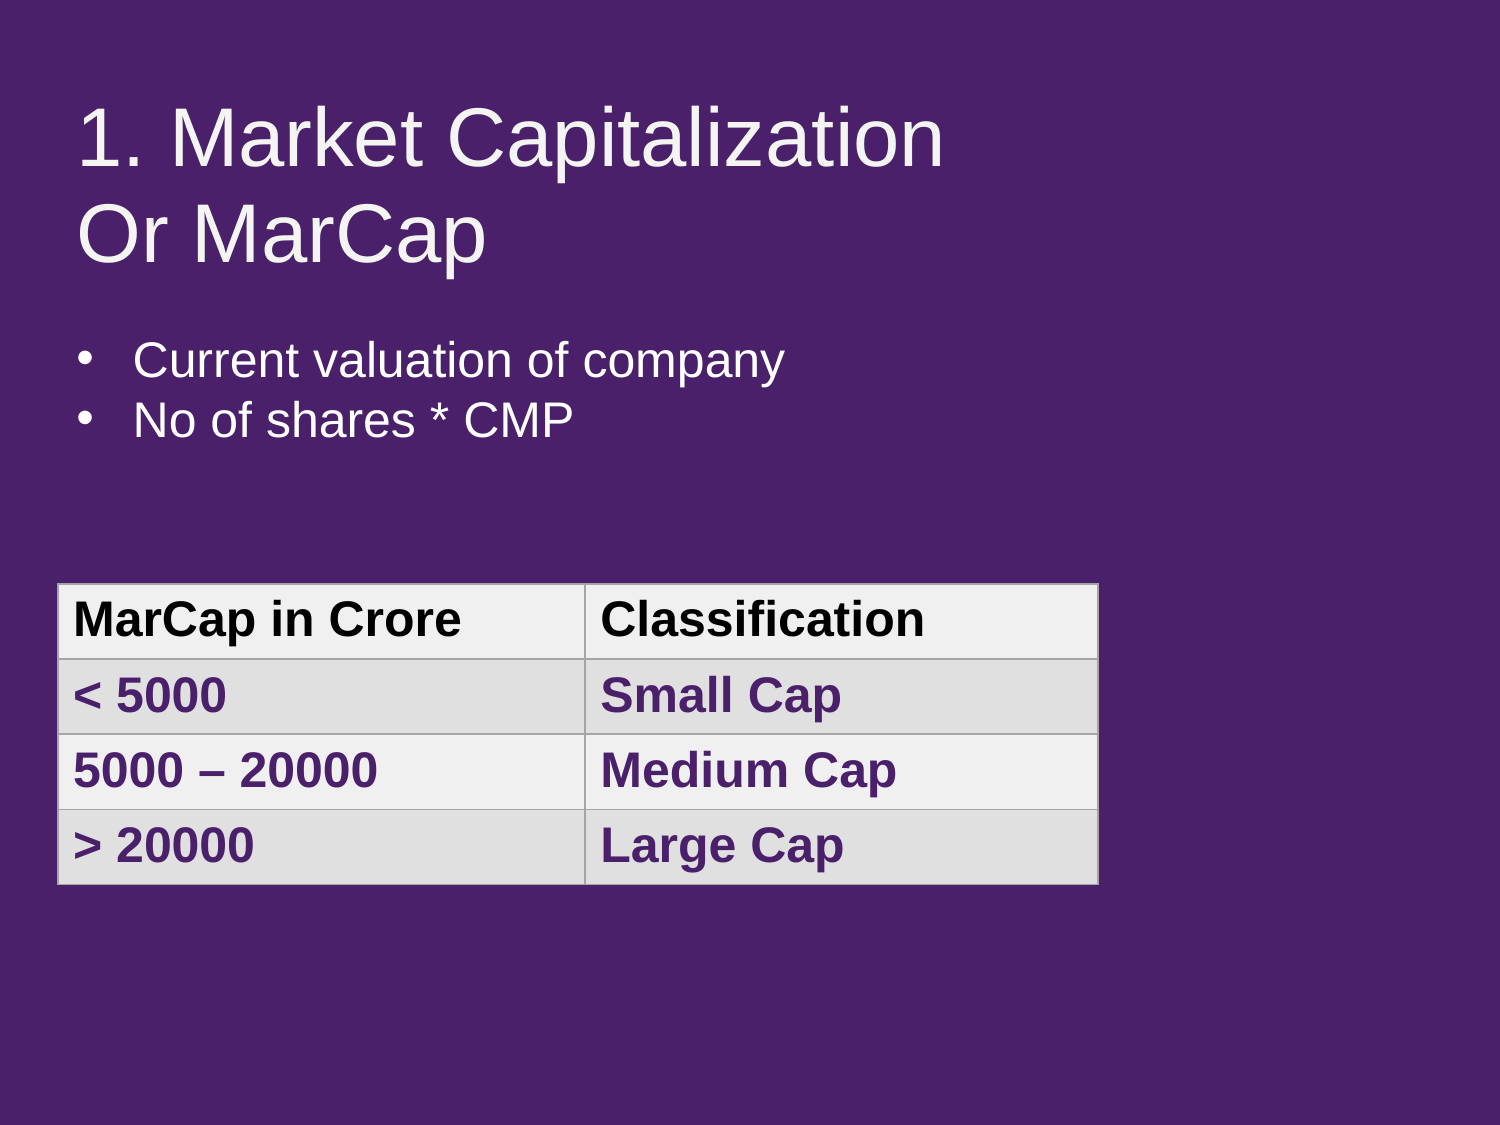

1. Market Capitalization
Or MarCap
Current valuation of company
No of shares * CMP
| MarCap in Crore | Classification |
| --- | --- |
| < 5000 | Small Cap |
| 5000 – 20000 | Medium Cap |
| > 20000 | Large Cap |